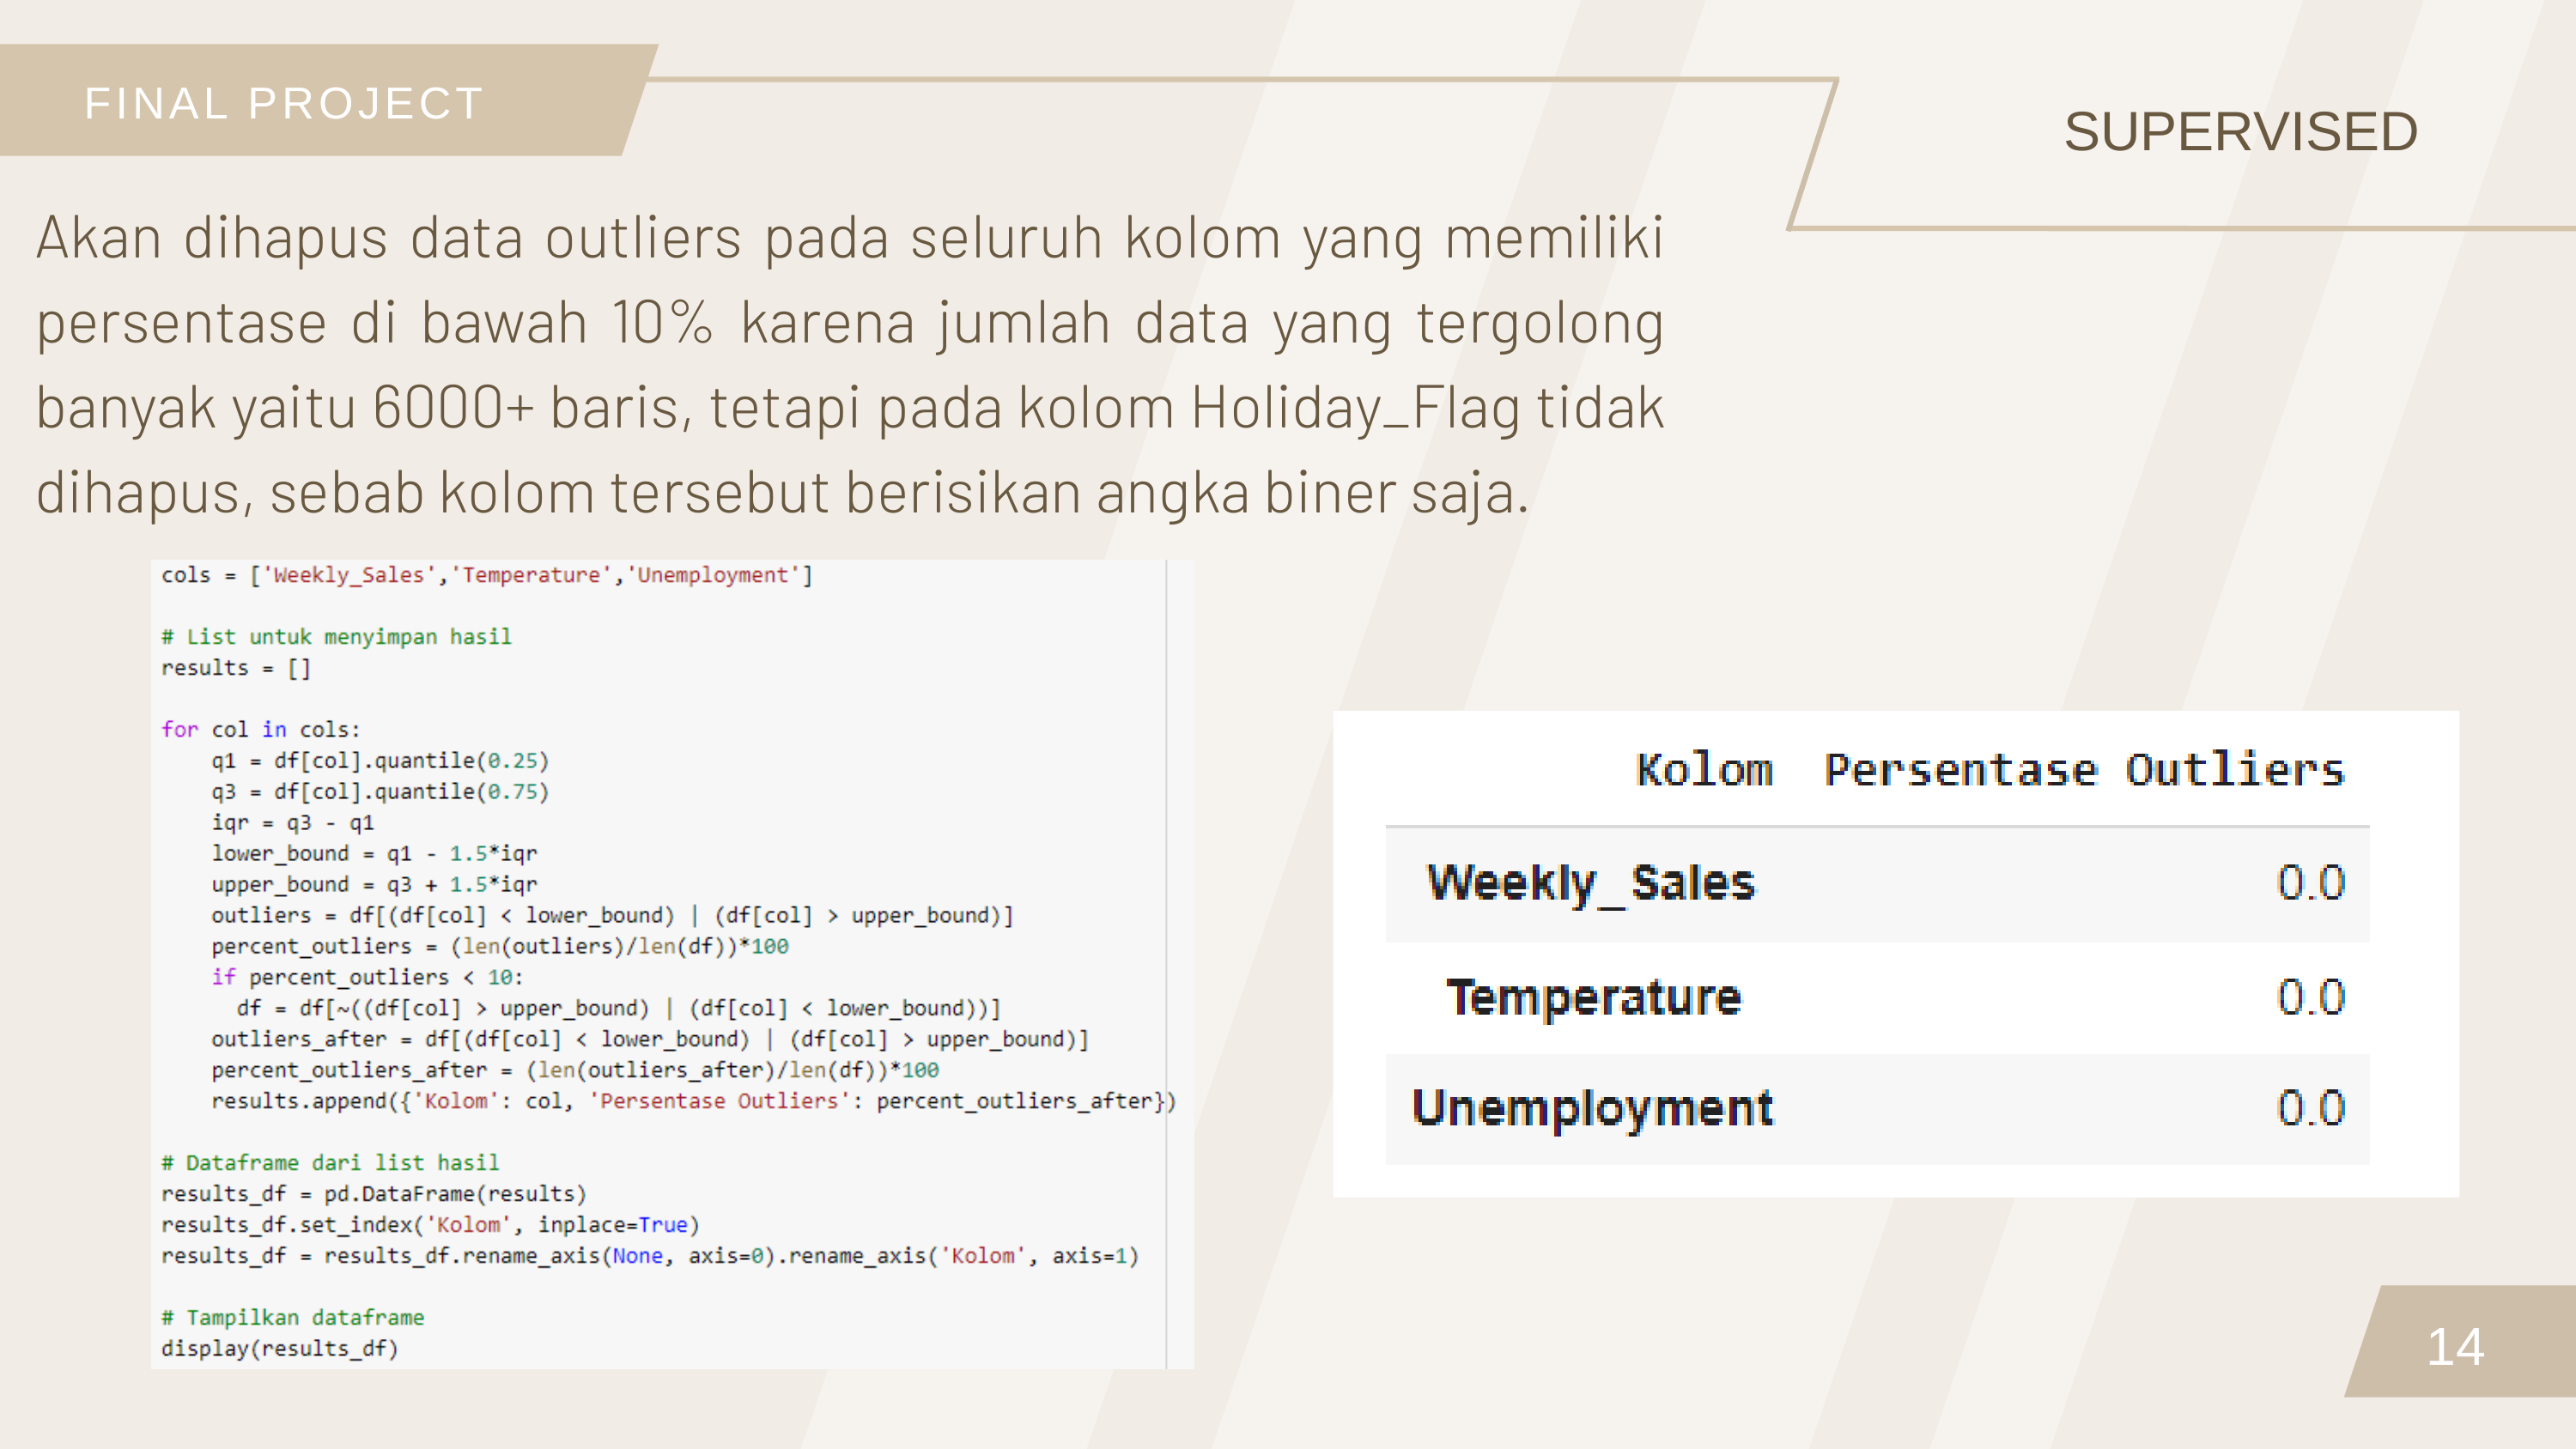

FINAL PROJECT

SUPERVISED

Akan dihapus data outliers pada seluruh kolom yang memiliki persentase di bawah 10% karena jumlah data yang tergolong banyak yaitu 6000+ baris, tetapi pada kolom Holiday_Flag tidak dihapus, sebab kolom tersebut berisikan angka biner saja.

14